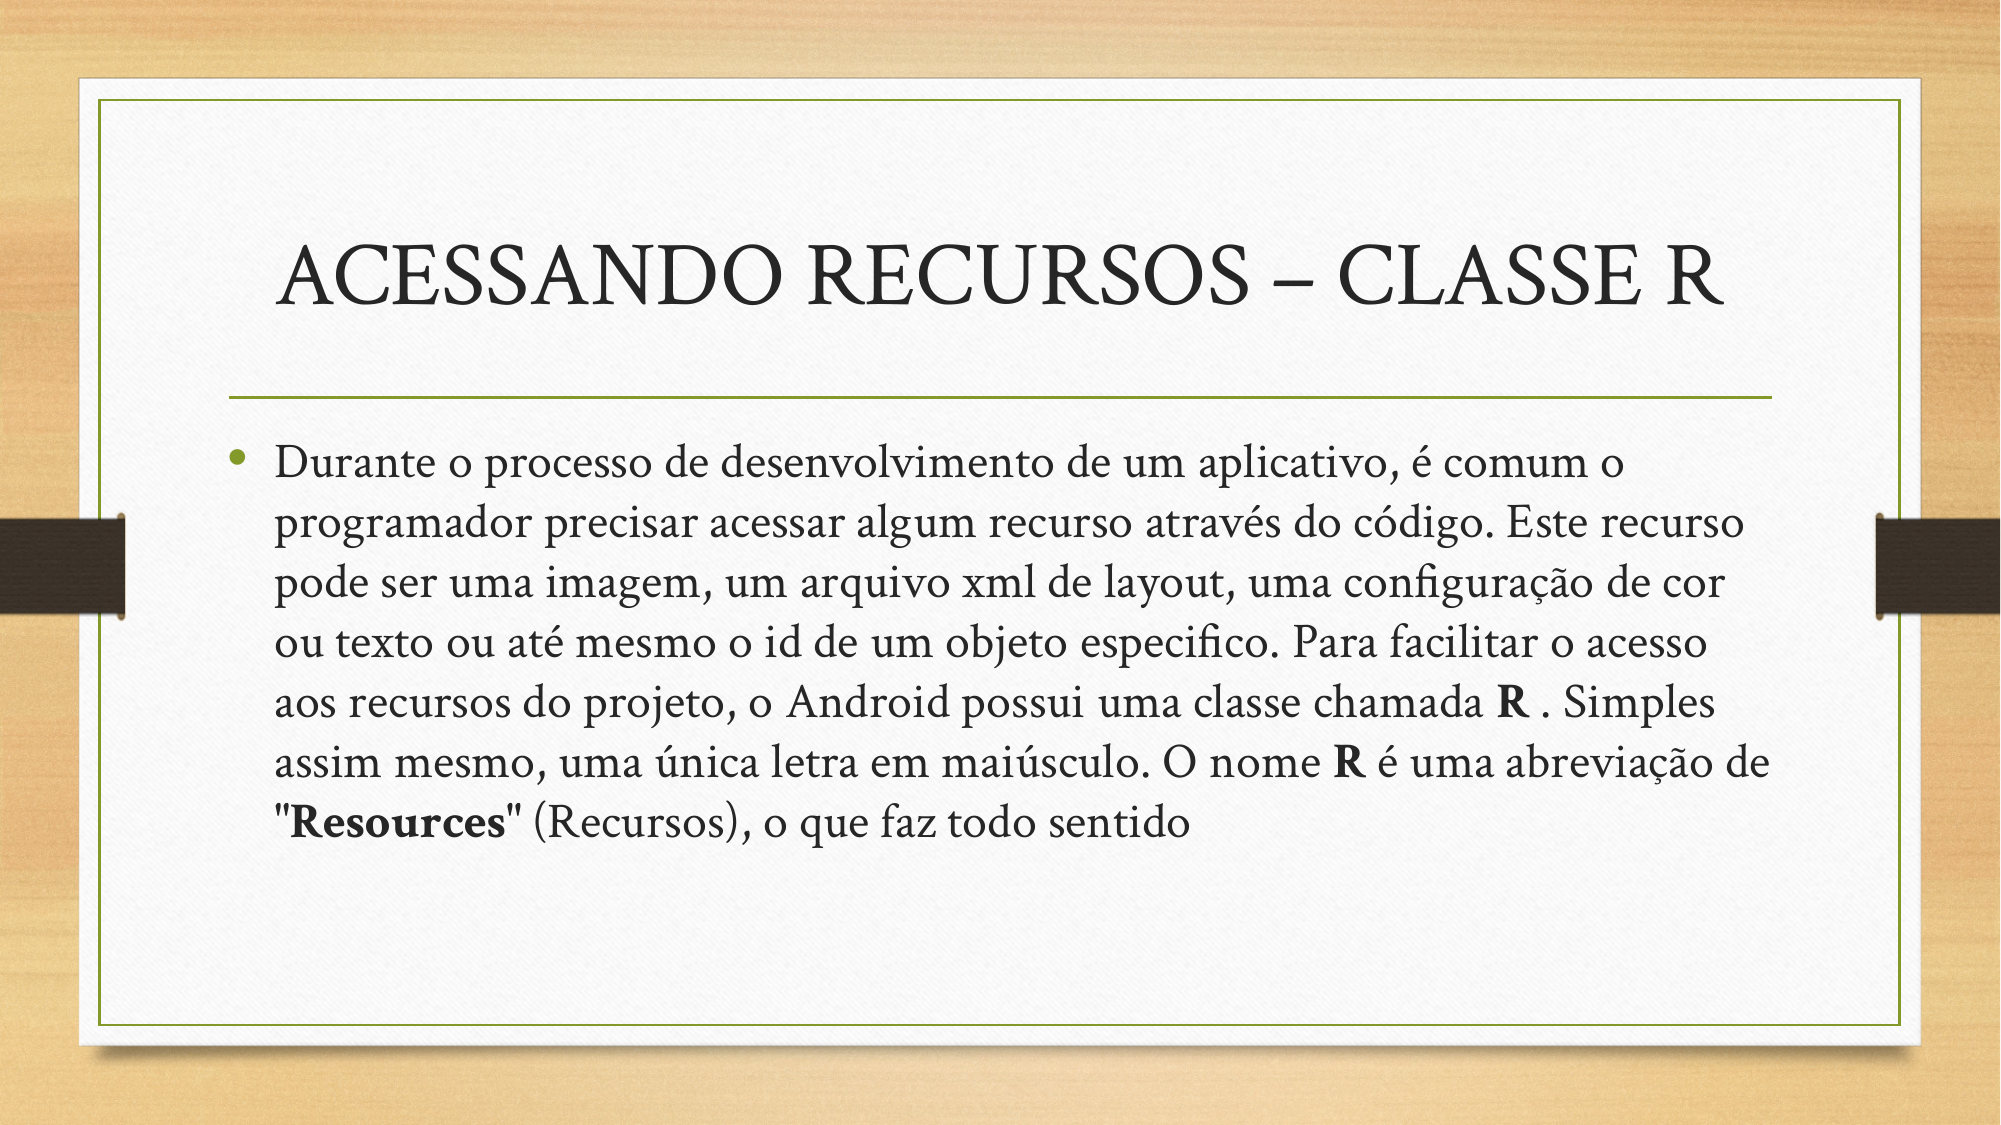

# ACESSANDO RECURSOS – CLASSE R
Durante o processo de desenvolvimento de um aplicativo, é comum o programador precisar acessar algum recurso através do código. Este recurso pode ser uma imagem, um arquivo xml de layout, uma configuração de cor ou texto ou até mesmo o id de um objeto especifico. Para facilitar o acesso aos recursos do projeto, o Android possui uma classe chamada R . Simples assim mesmo, uma única letra em maiúsculo. O nome R é uma abreviação de "Resources" (Recursos), o que faz todo sentido